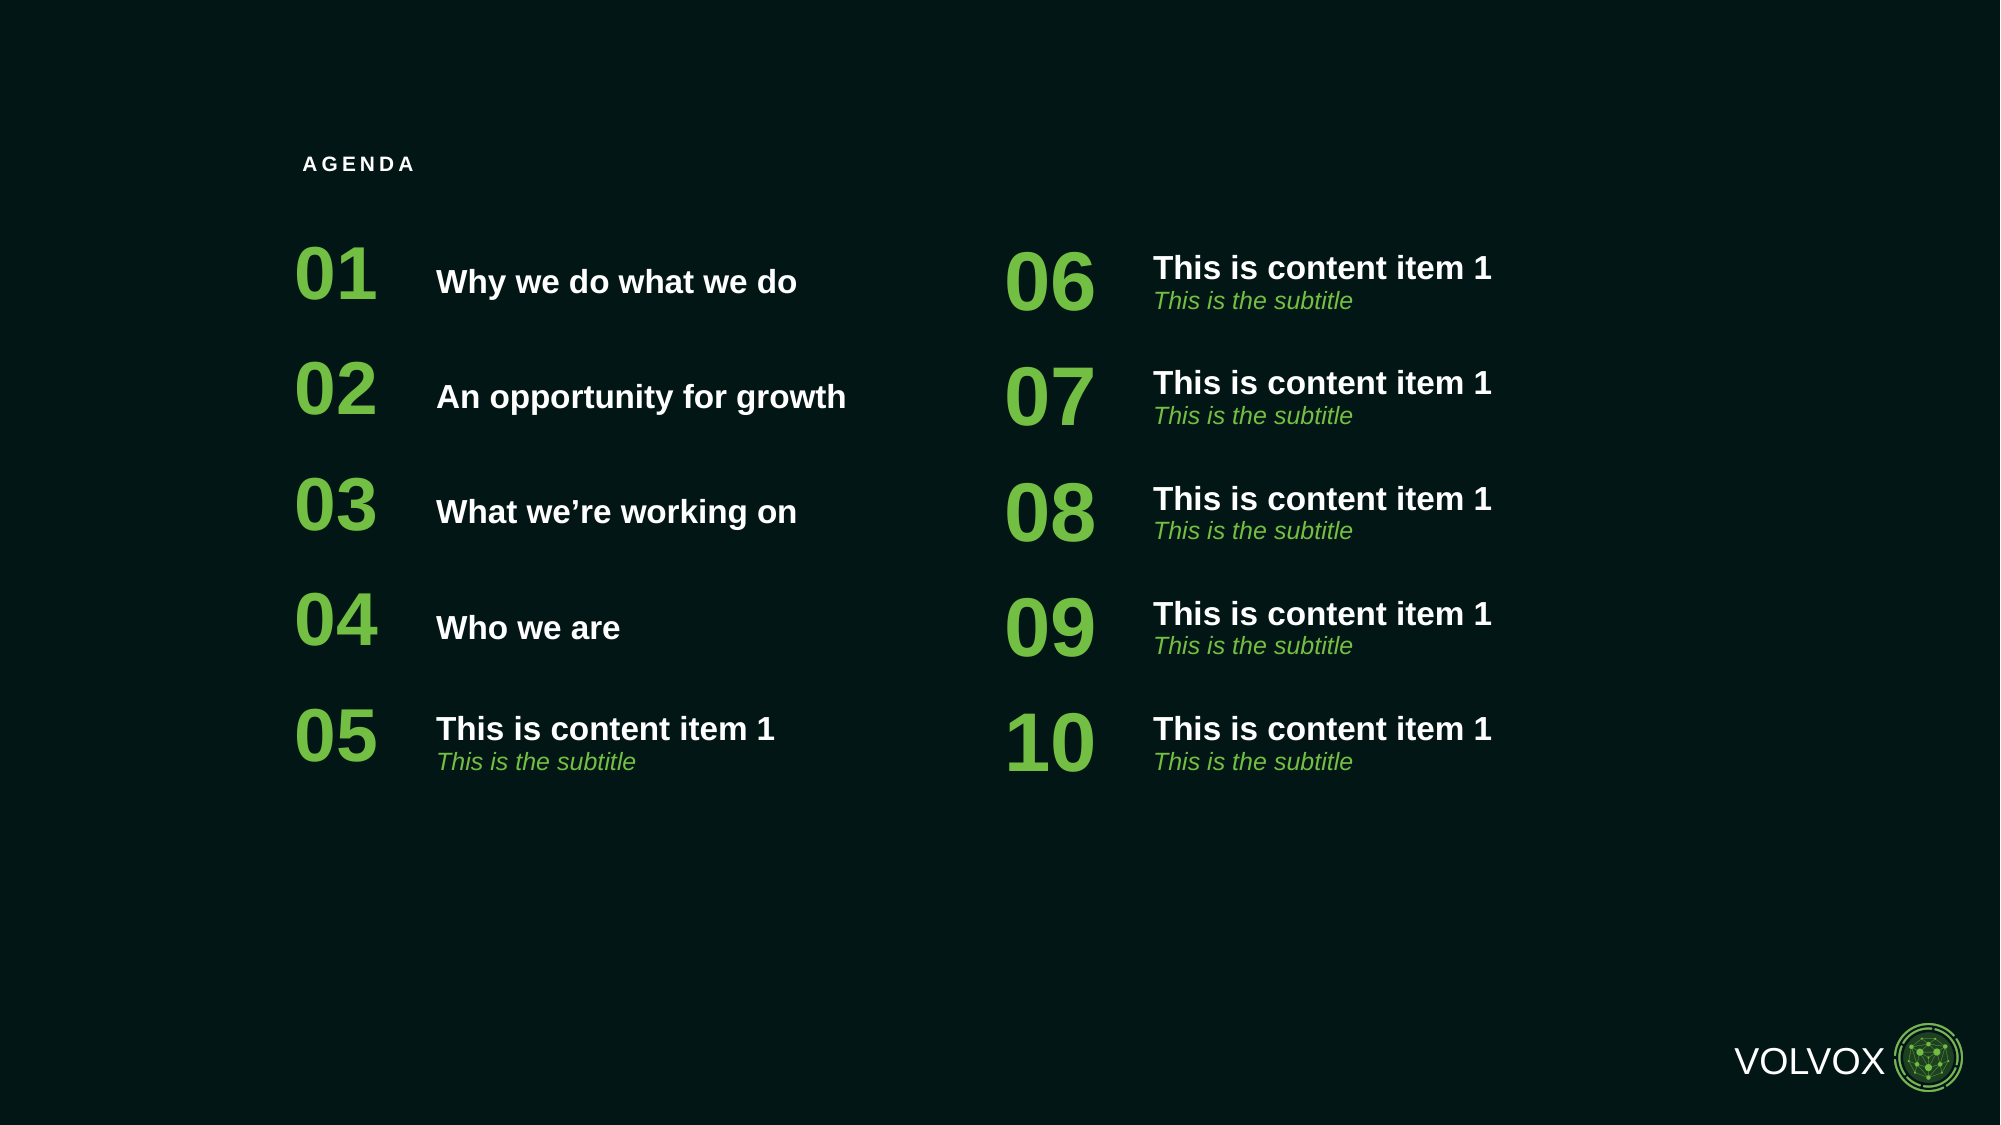

AGENDA
| 01 | Why we do what we do | 06 | This is content item 1 This is the subtitle |
| --- | --- | --- | --- |
| 02 | An opportunity for growth | 07 | This is content item 1 This is the subtitle |
| 03 | What we’re working on | 08 | This is content item 1 This is the subtitle |
| 04 | Who we are | 09 | This is content item 1 This is the subtitle |
| 05 | This is content item 1 This is the subtitle | 10 | This is content item 1 This is the subtitle |